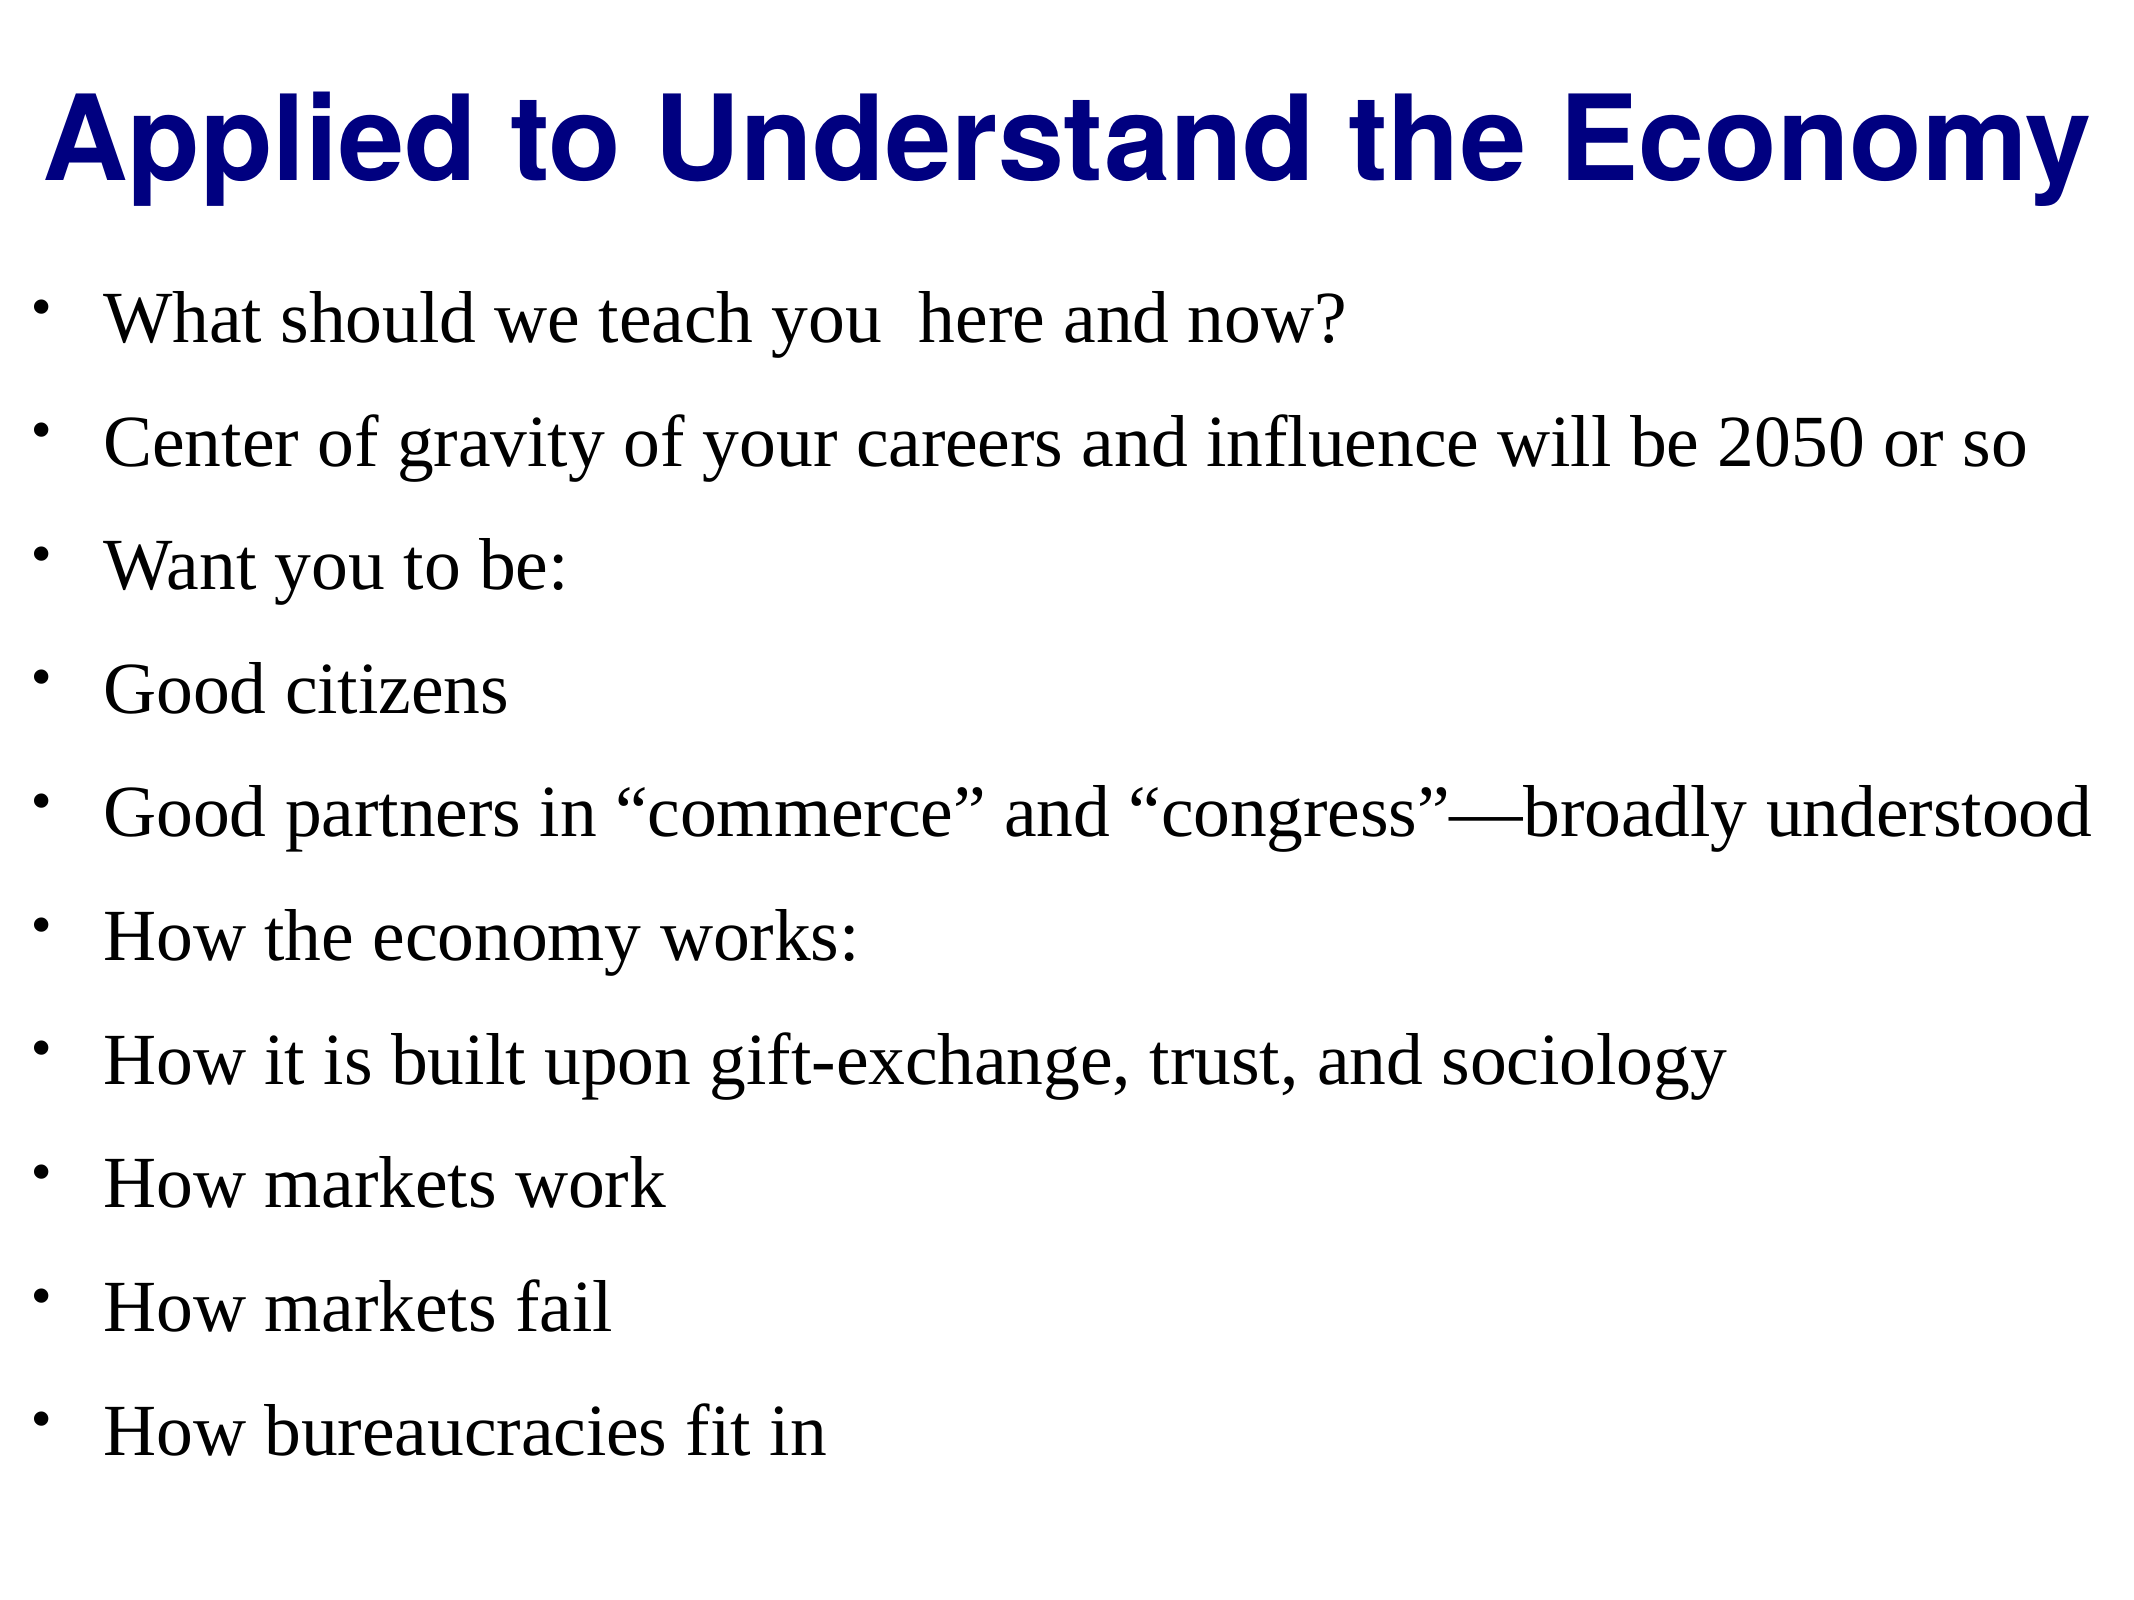

# Applied to Understand the Economy
What should we teach you  here and now?
Center of gravity of your careers and influence will be 2050 or so
Want you to be:
Good citizens
Good partners in “commerce” and “congress”—broadly understood
How the economy works:
How it is built upon gift-exchange, trust, and sociology
How markets work
How markets fail
How bureaucracies fit in